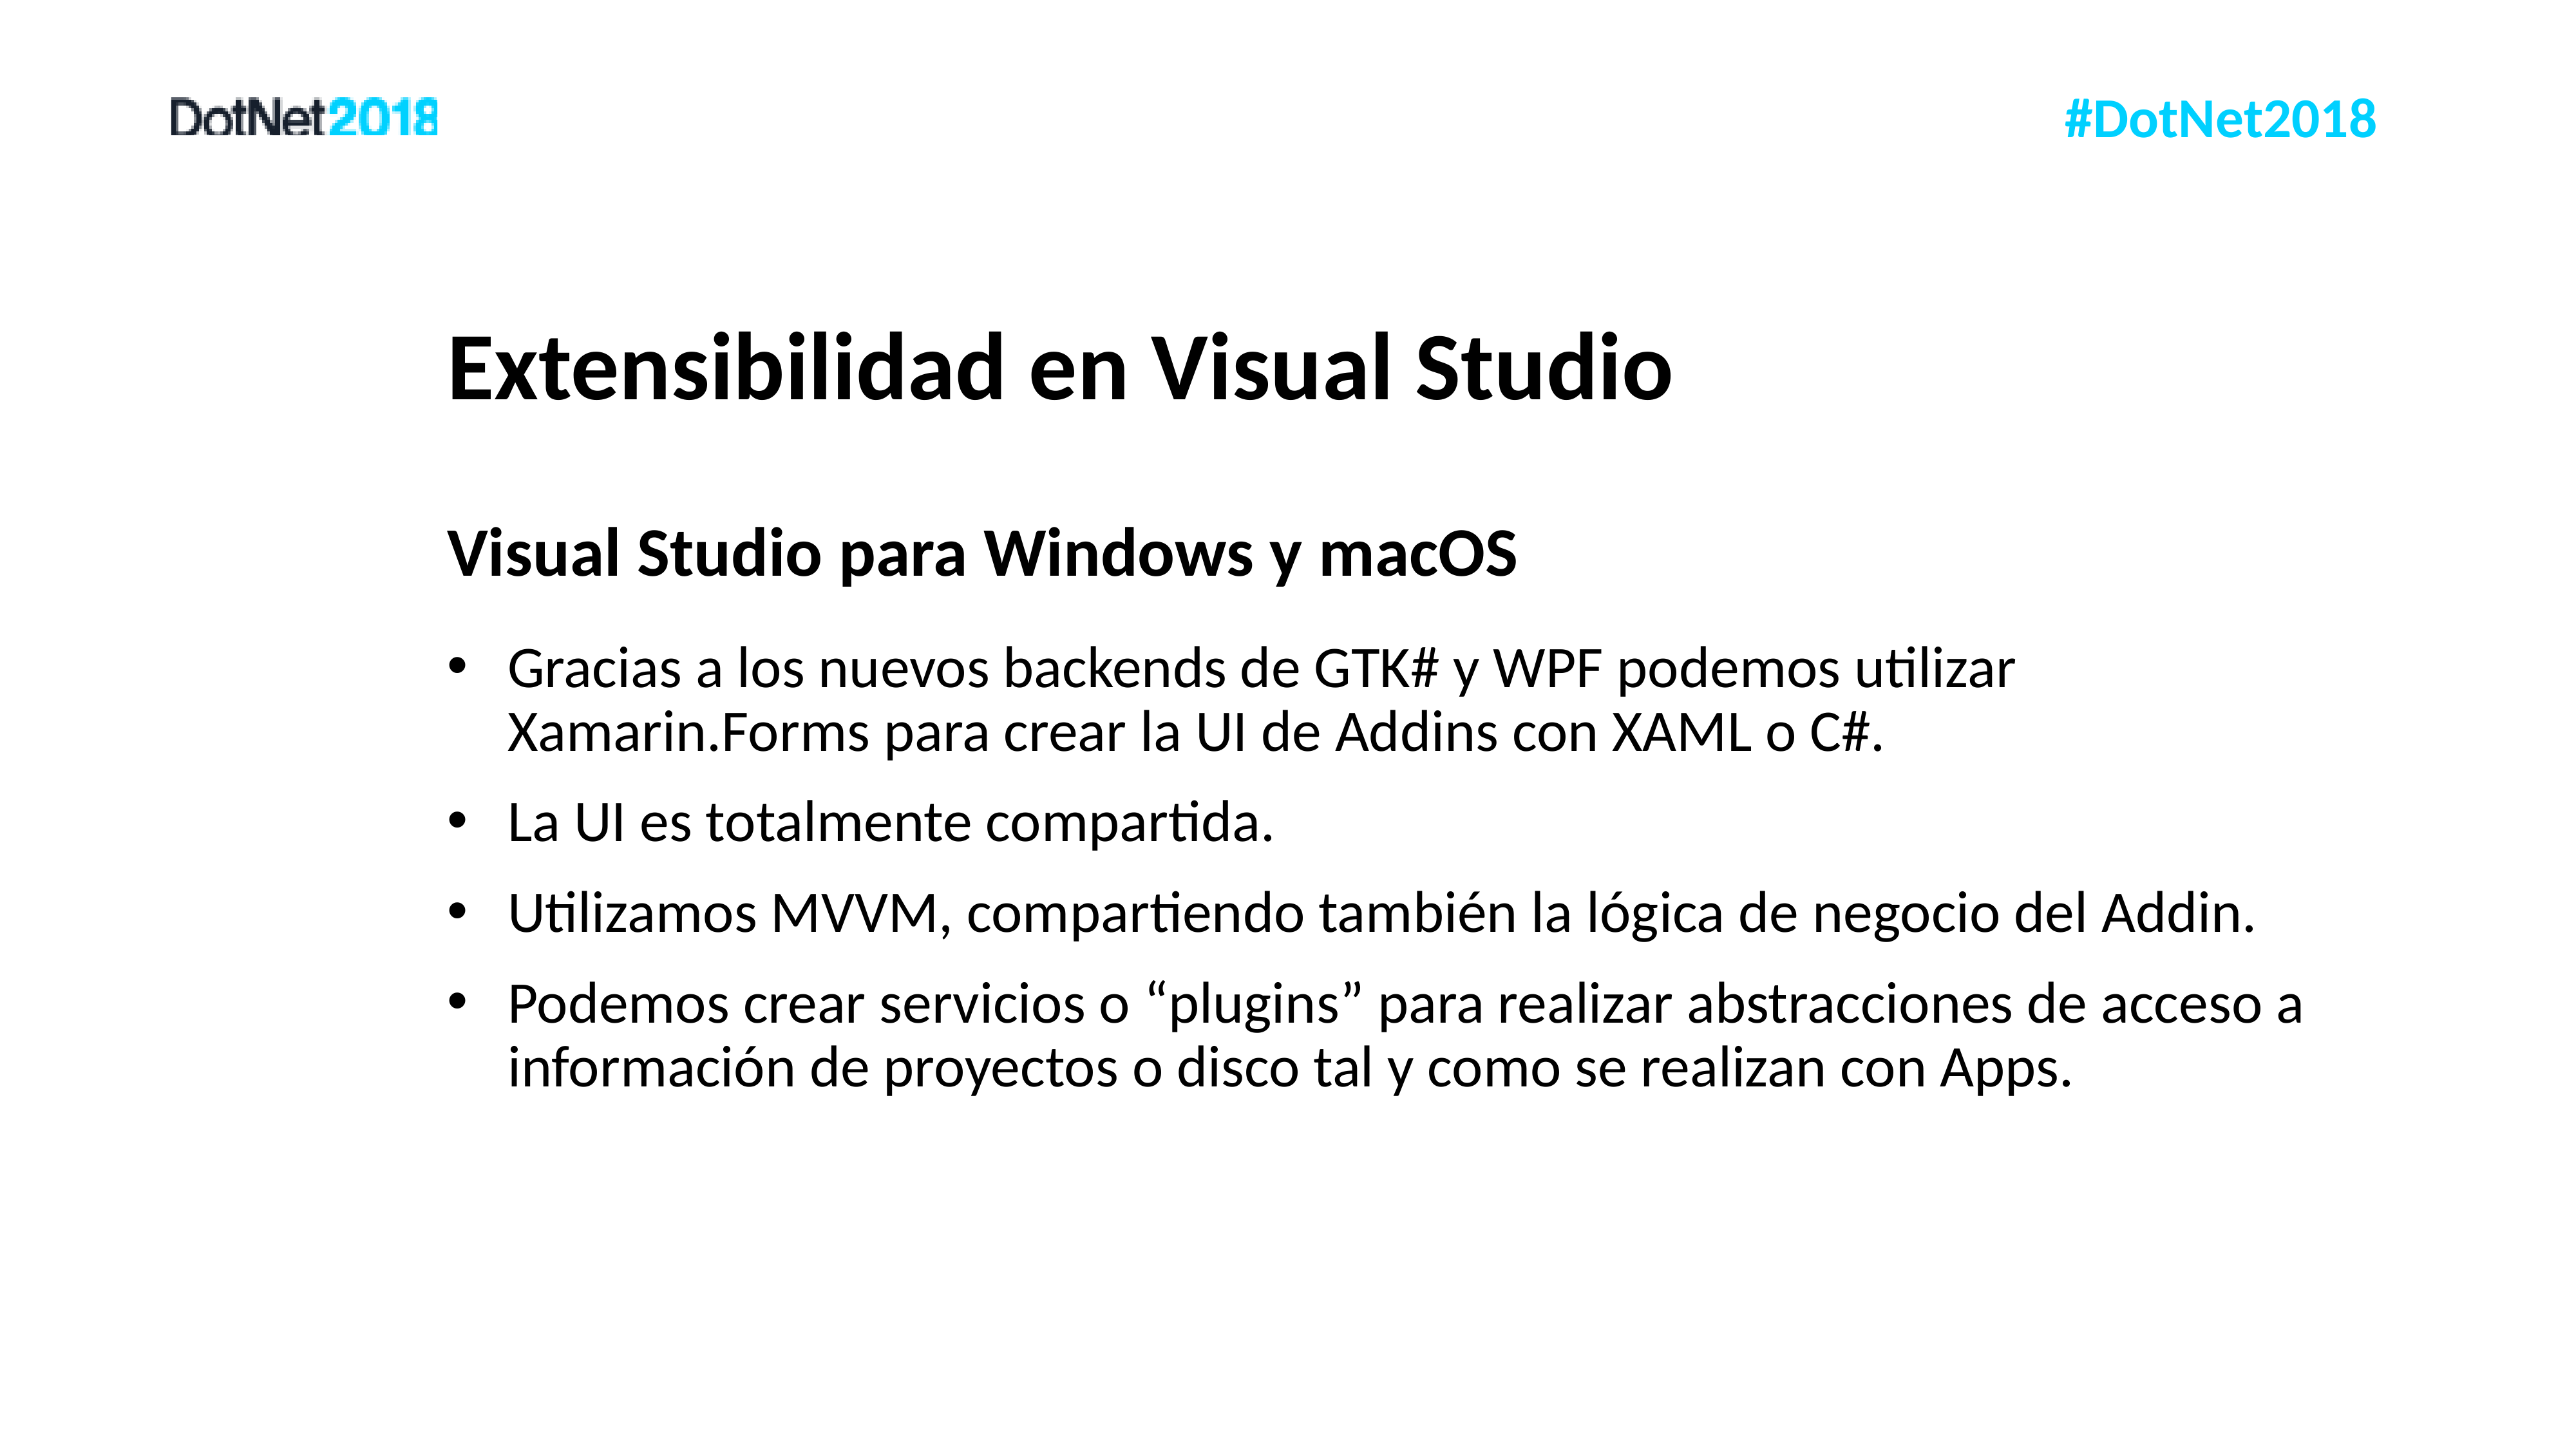

# Extensibilidad en Visual Studio
Visual Studio para Windows y macOS
Gracias a los nuevos backends de GTK# y WPF podemos utilizar Xamarin.Forms para crear la UI de Addins con XAML o C#.
La UI es totalmente compartida.
Utilizamos MVVM, compartiendo también la lógica de negocio del Addin.
Podemos crear servicios o “plugins” para realizar abstracciones de acceso a información de proyectos o disco tal y como se realizan con Apps.